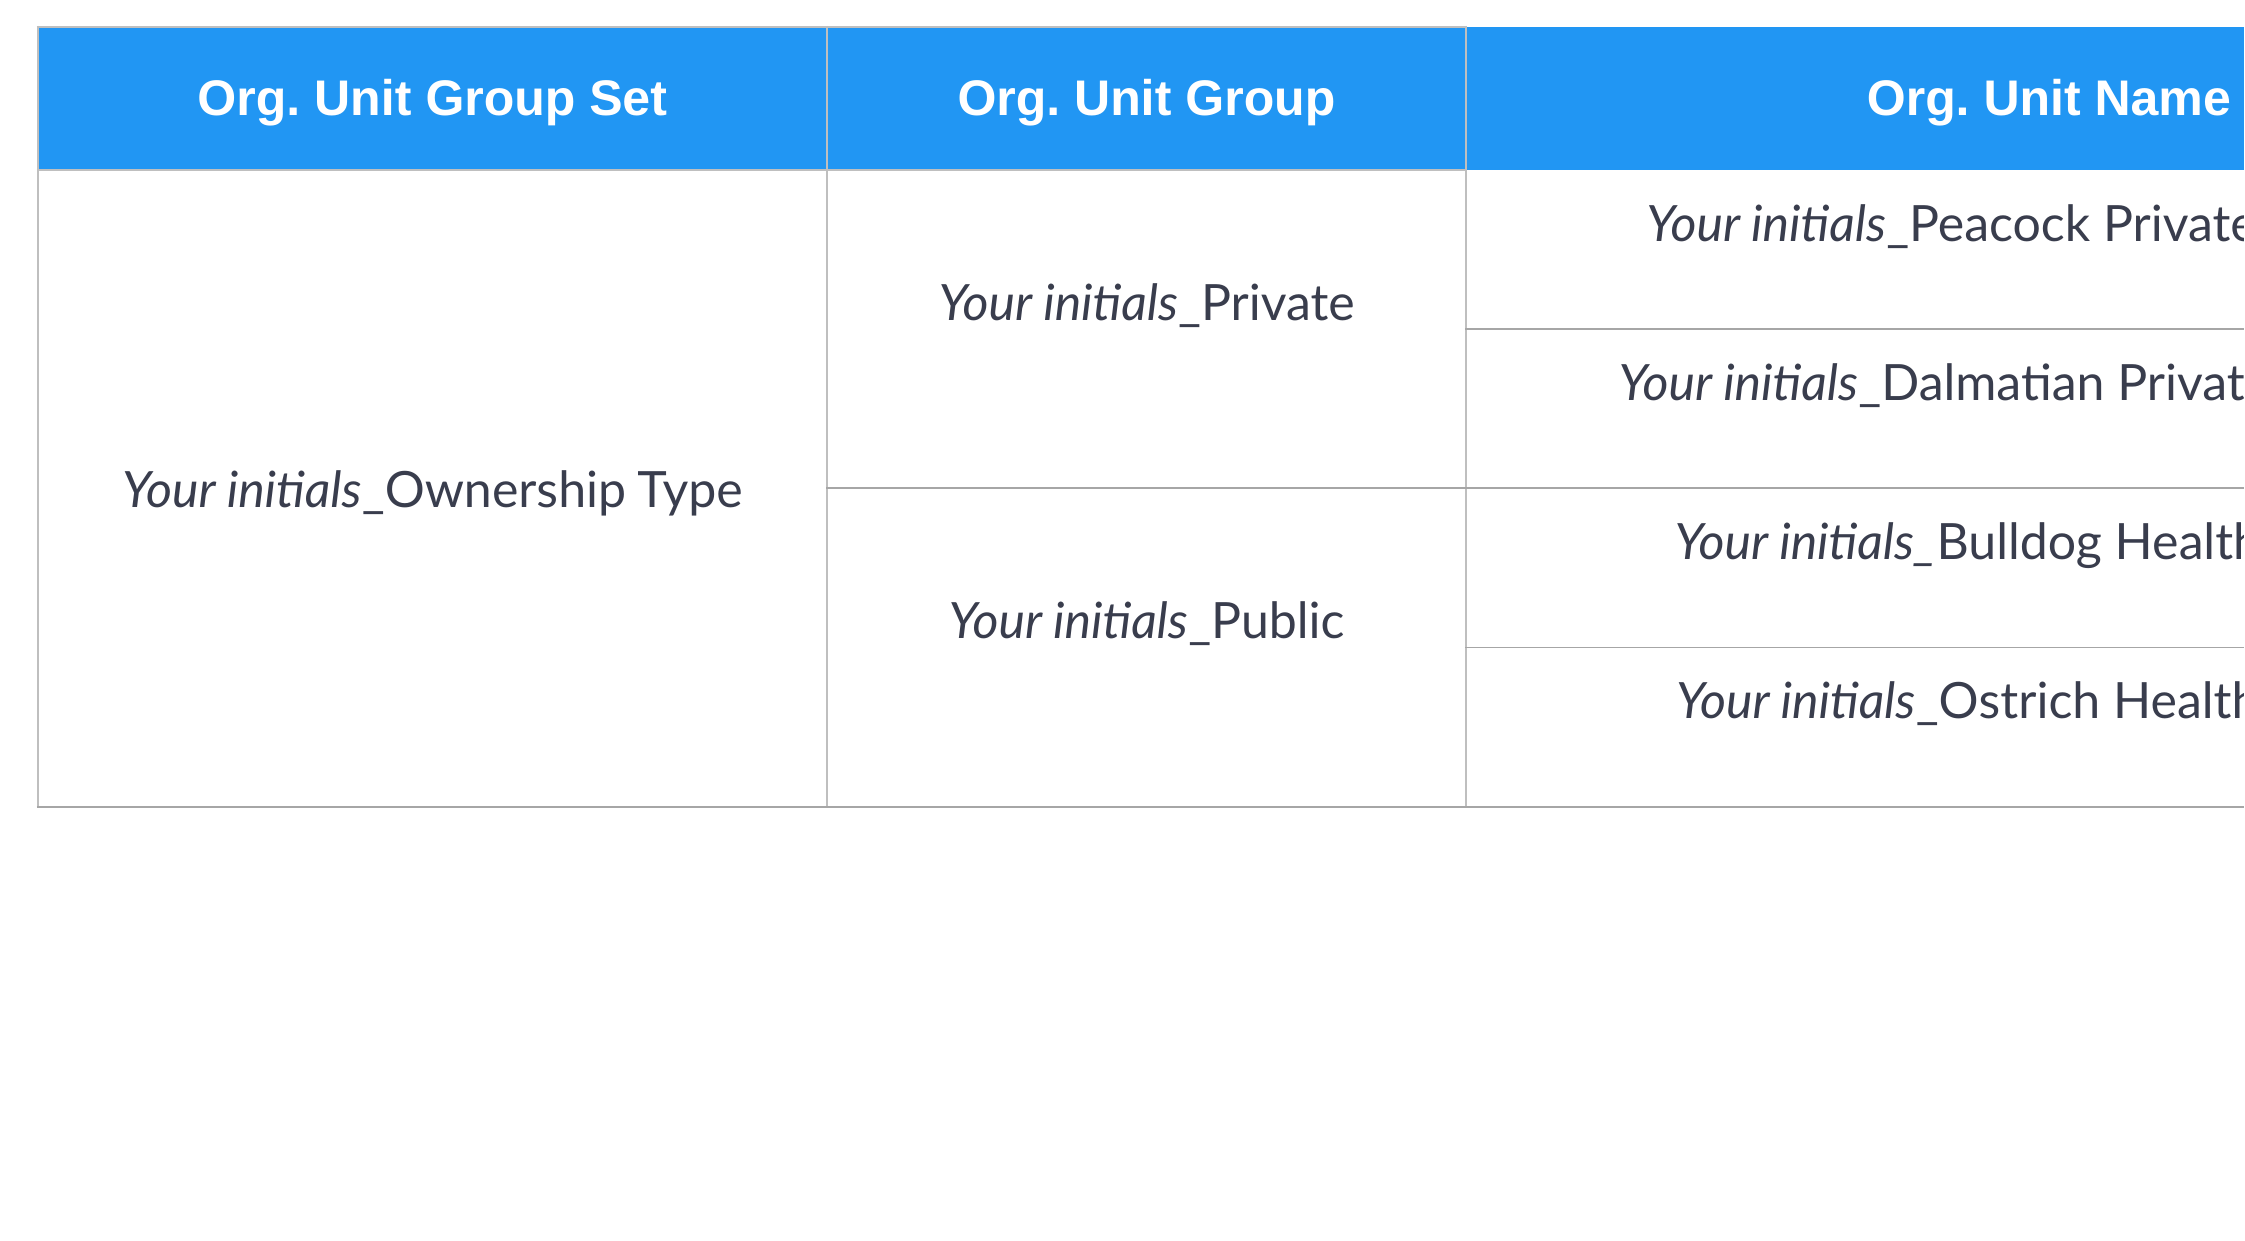

| Org. Unit Group Set | Org. Unit Group | Org. Unit Name |
| --- | --- | --- |
| Your initials\_Ownership Type | Your initials\_Private | Your initials\_Peacock Private Hospital |
|  |  | Your initials\_Dalmatian Private Hospitak |
|  | Your initials\_Public | Your initials\_Bulldog Health Center |
|  |  | Your initials\_Ostrich Health Center |